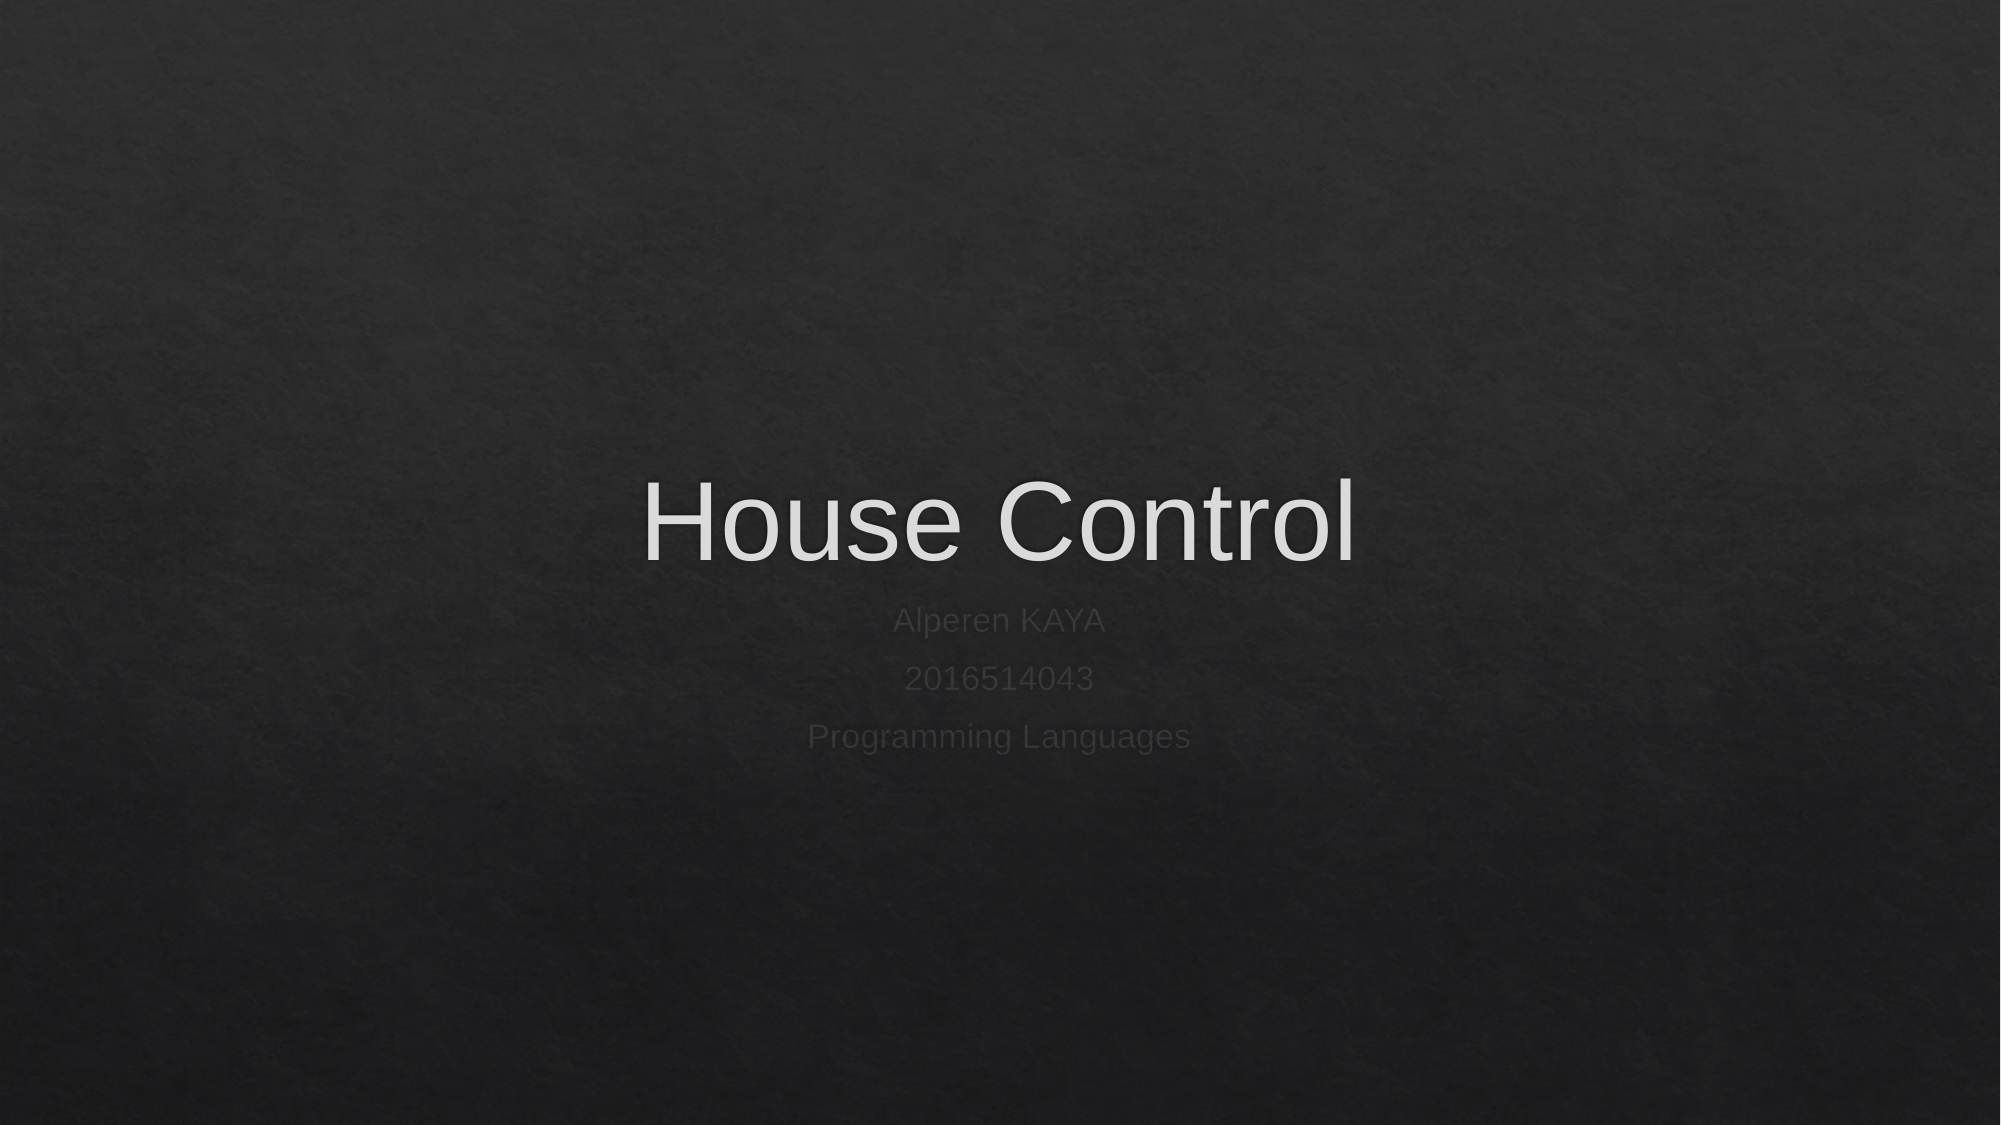

# House Control
Alperen KAYA
2016514043
Programming Languages